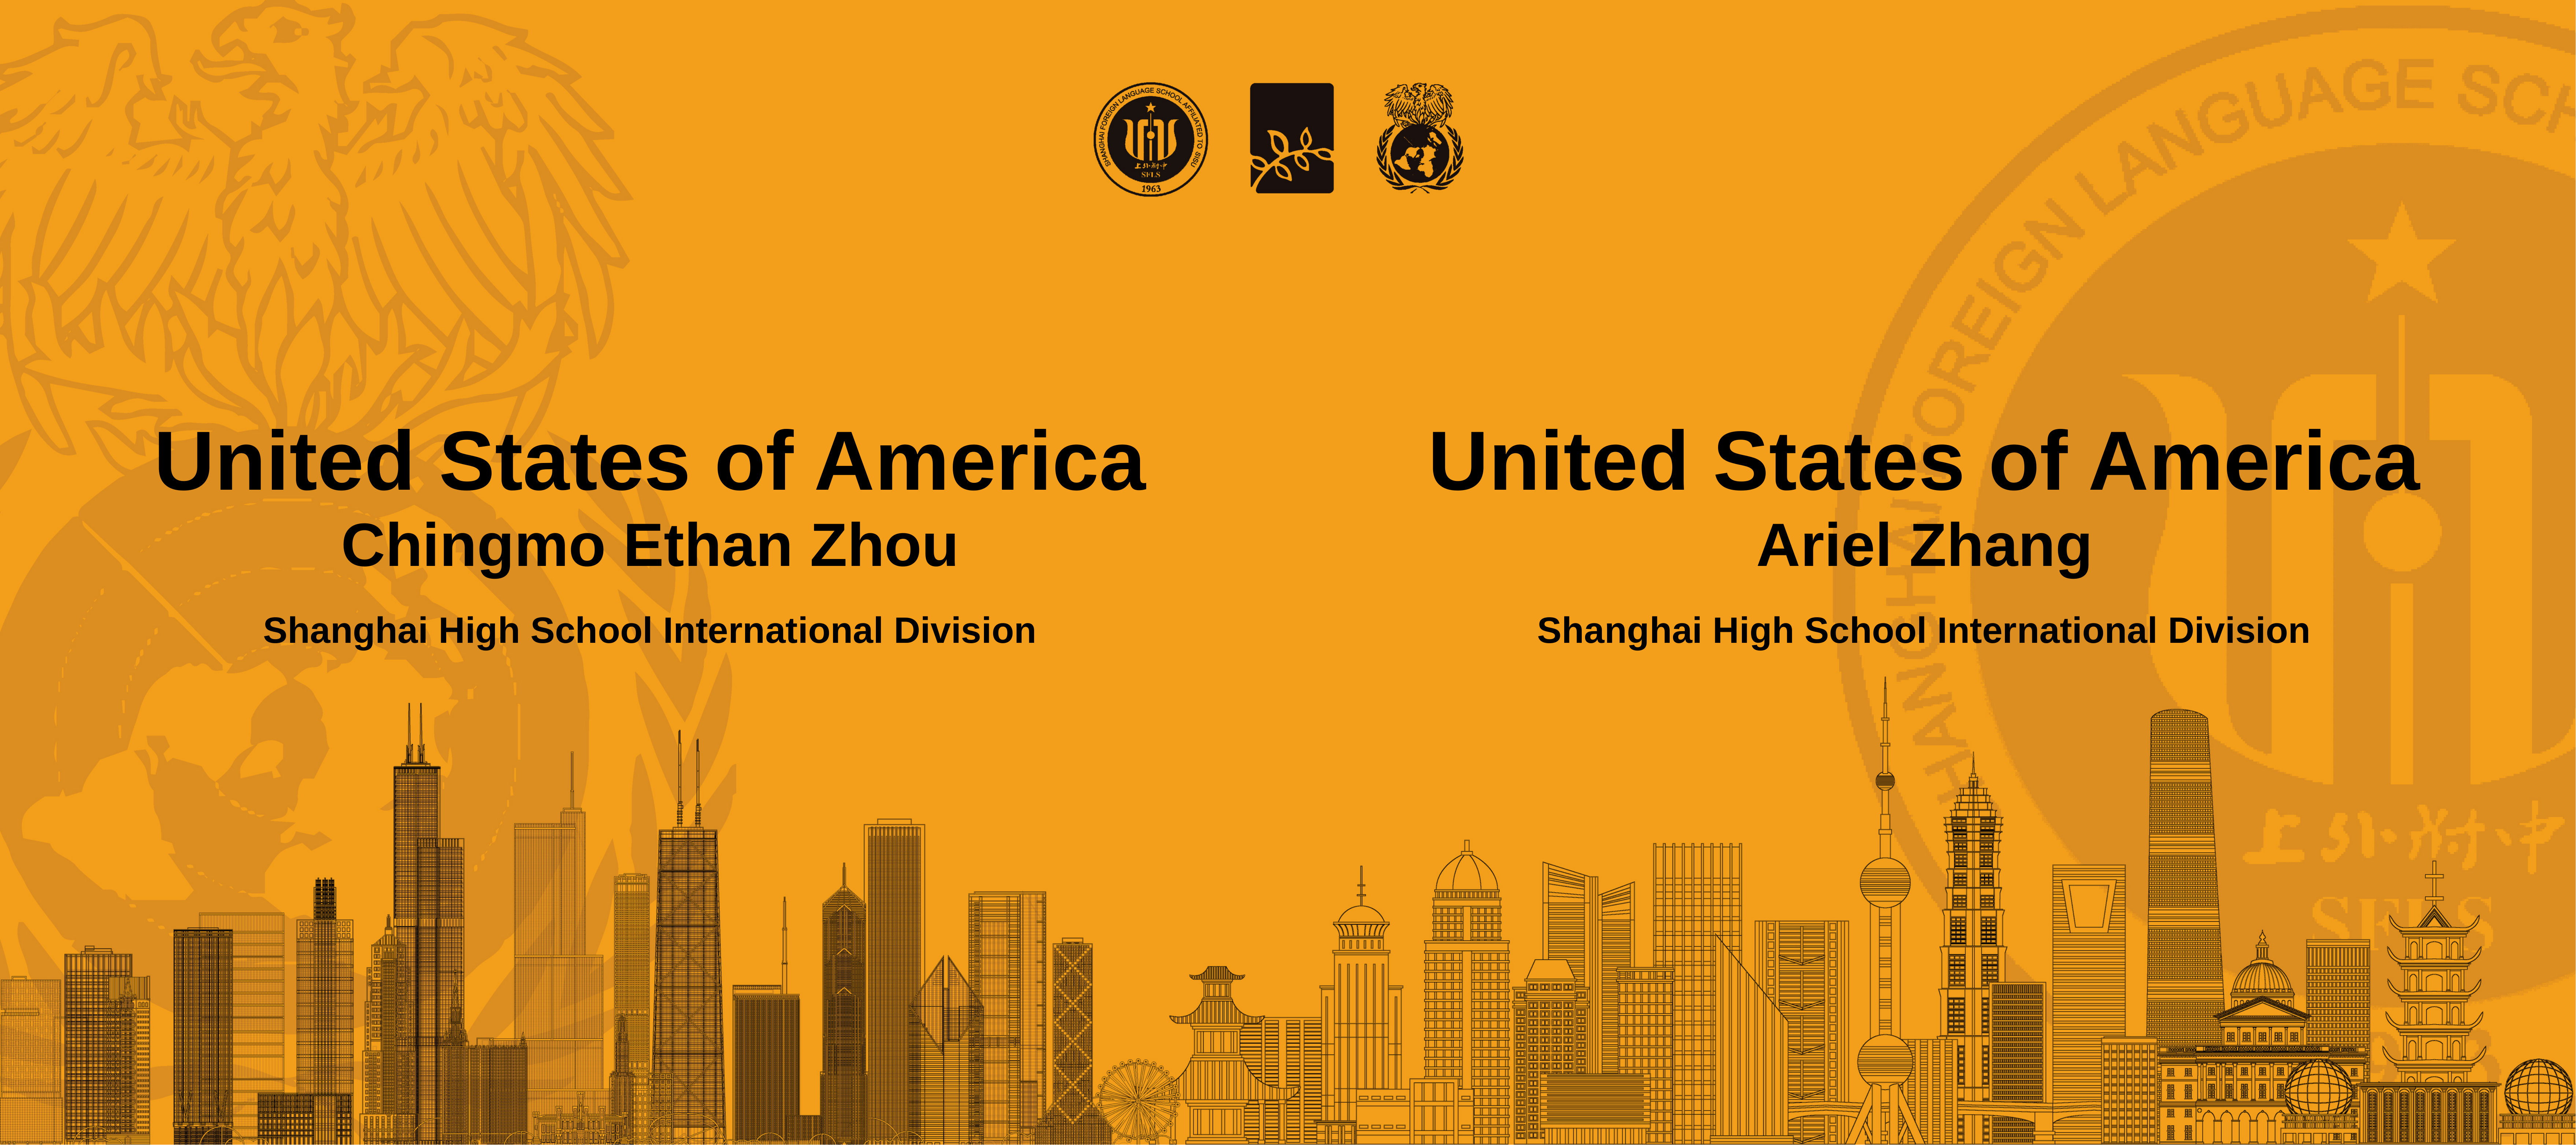

United States of America
Chingmo Ethan Zhou
Shanghai High School International Division
United States of America
Ariel Zhang
Shanghai High School International Division